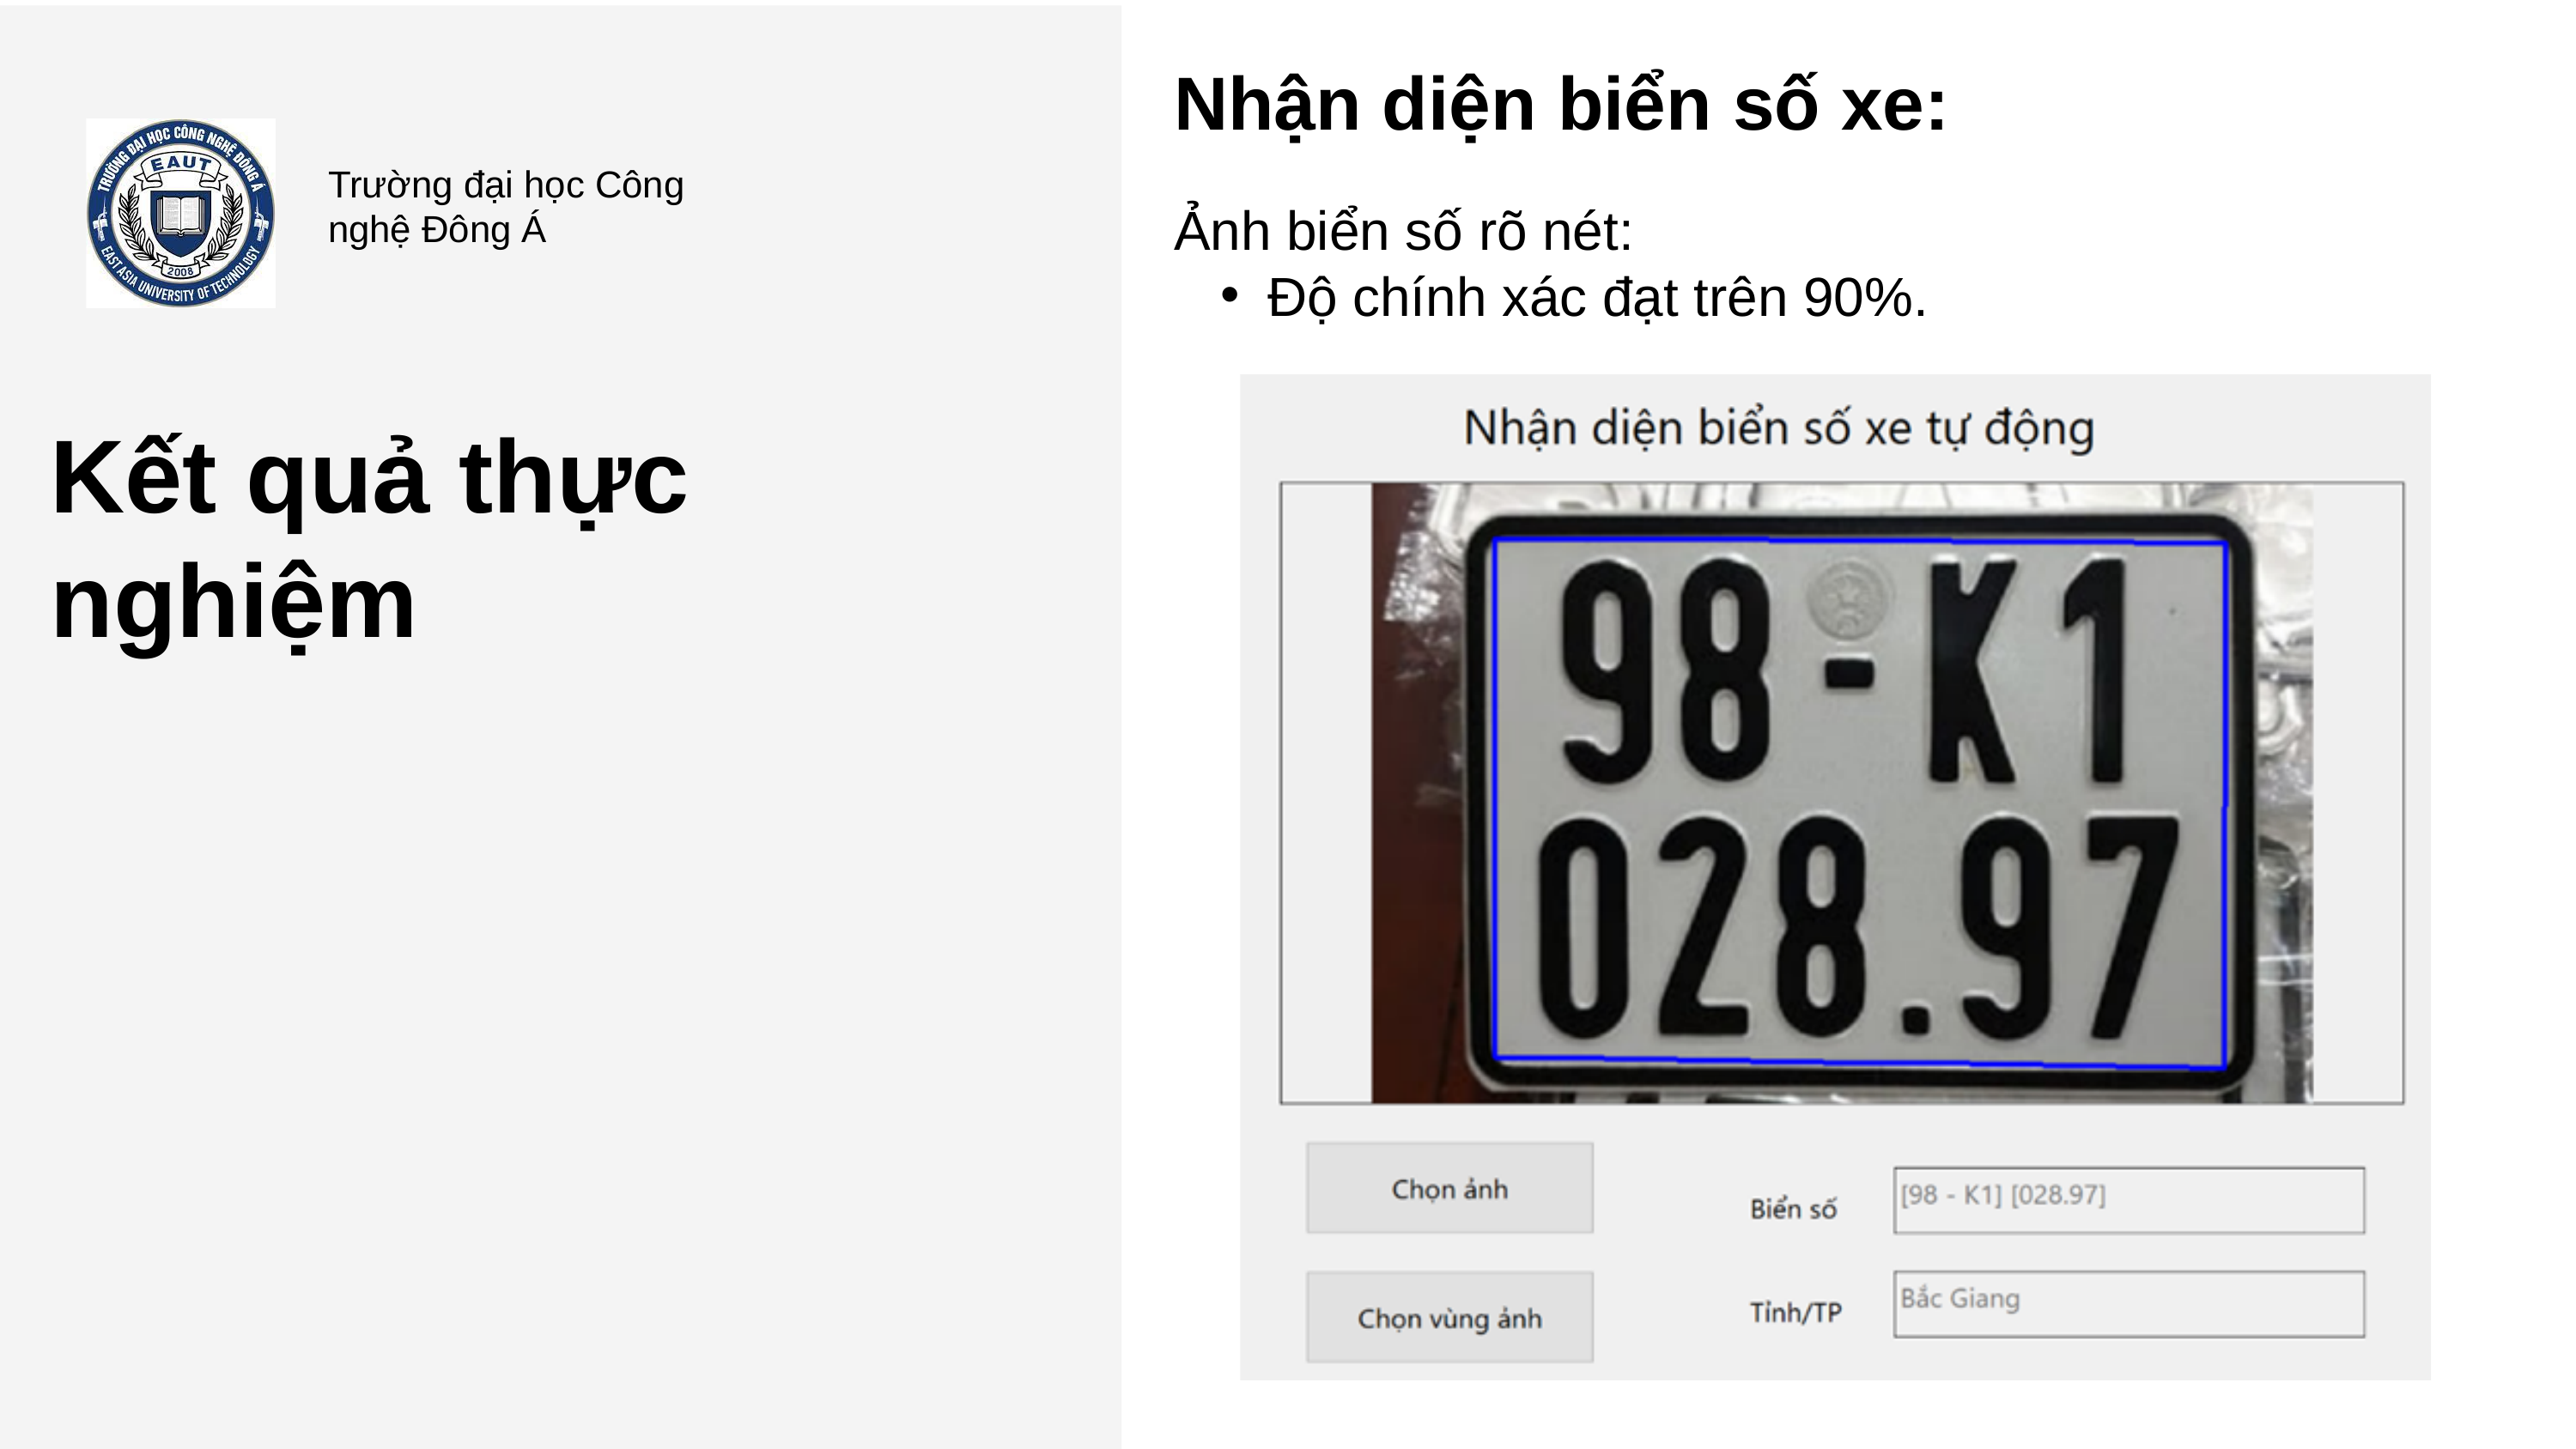

Nhận diện biển số xe:

Trường đại học Công nghệ Đông Á
Ảnh biển số rõ nét:
Độ chính xác đạt trên 90%.

Kết quả thực nghiệm